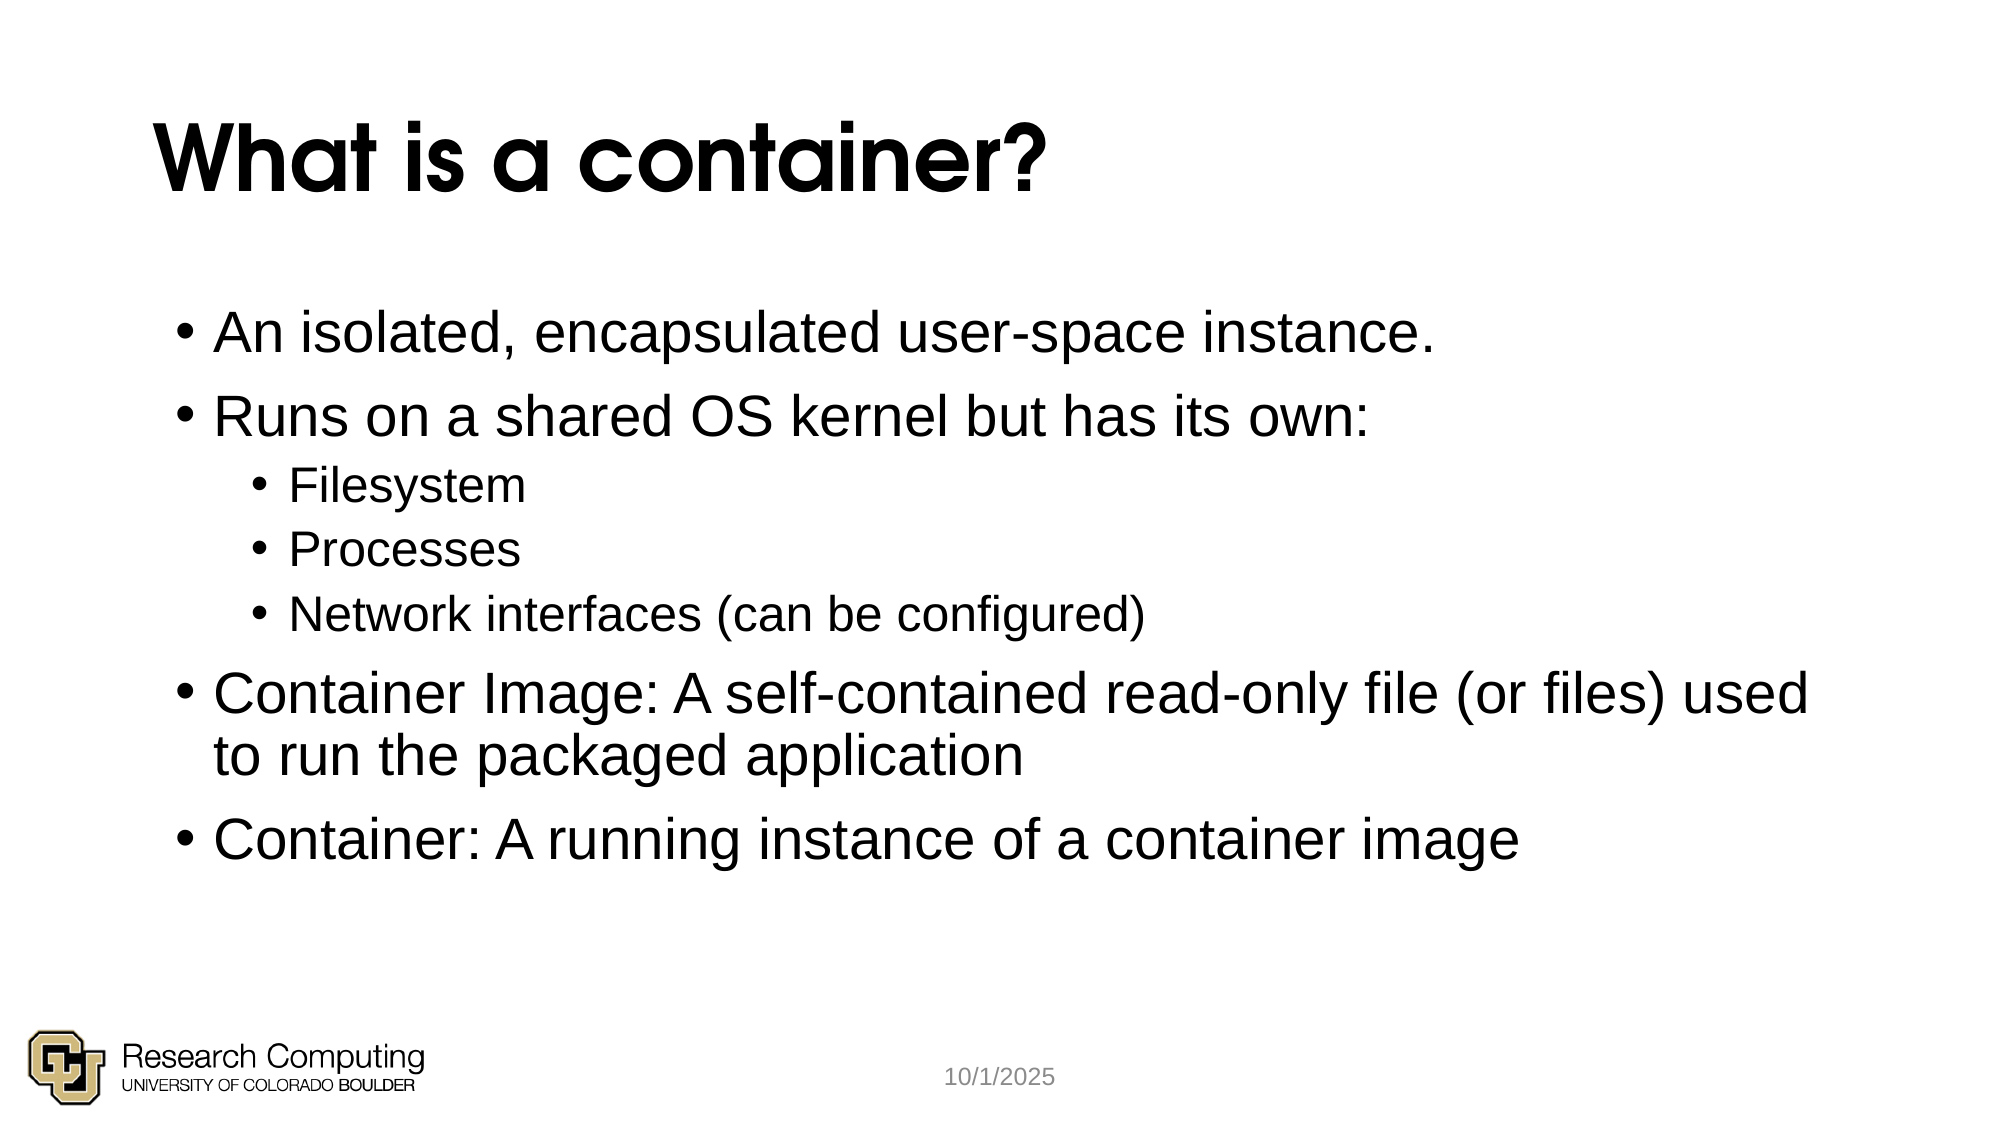

# What is a container?
An isolated, encapsulated user-space instance.
Runs on a shared OS kernel but has its own:
Filesystem
Processes
Network interfaces (can be configured)
Container Image: A self-contained read-only file (or files) used to run the packaged application
Container: A running instance of a container image
10/1/2025